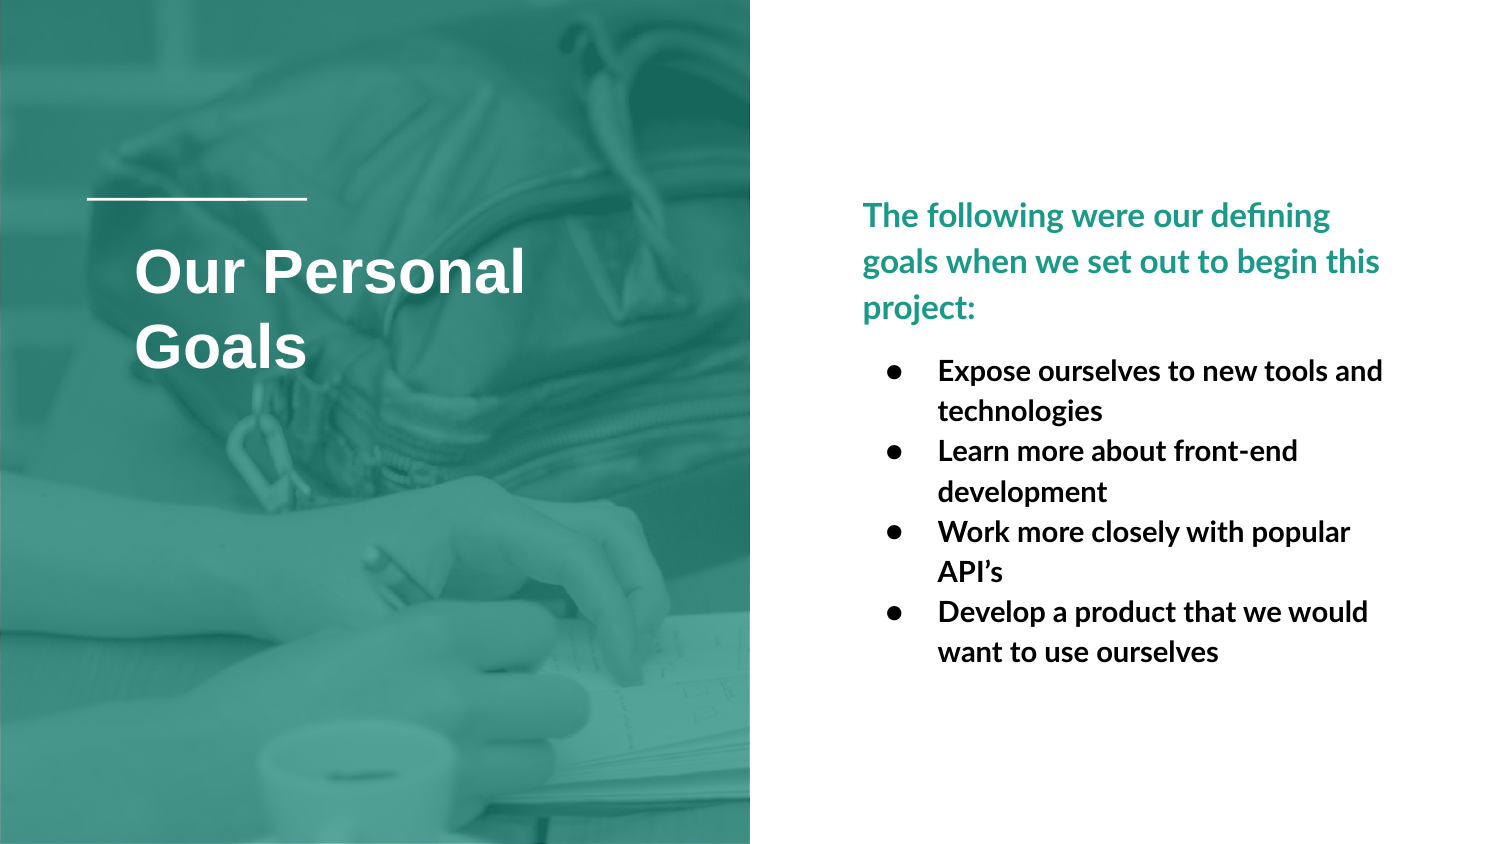

The following were our defining goals when we set out to begin this project:
Expose ourselves to new tools and technologies
Learn more about front-end development
Work more closely with popular API’s
Develop a product that we would want to use ourselves

# Our Personal Goals